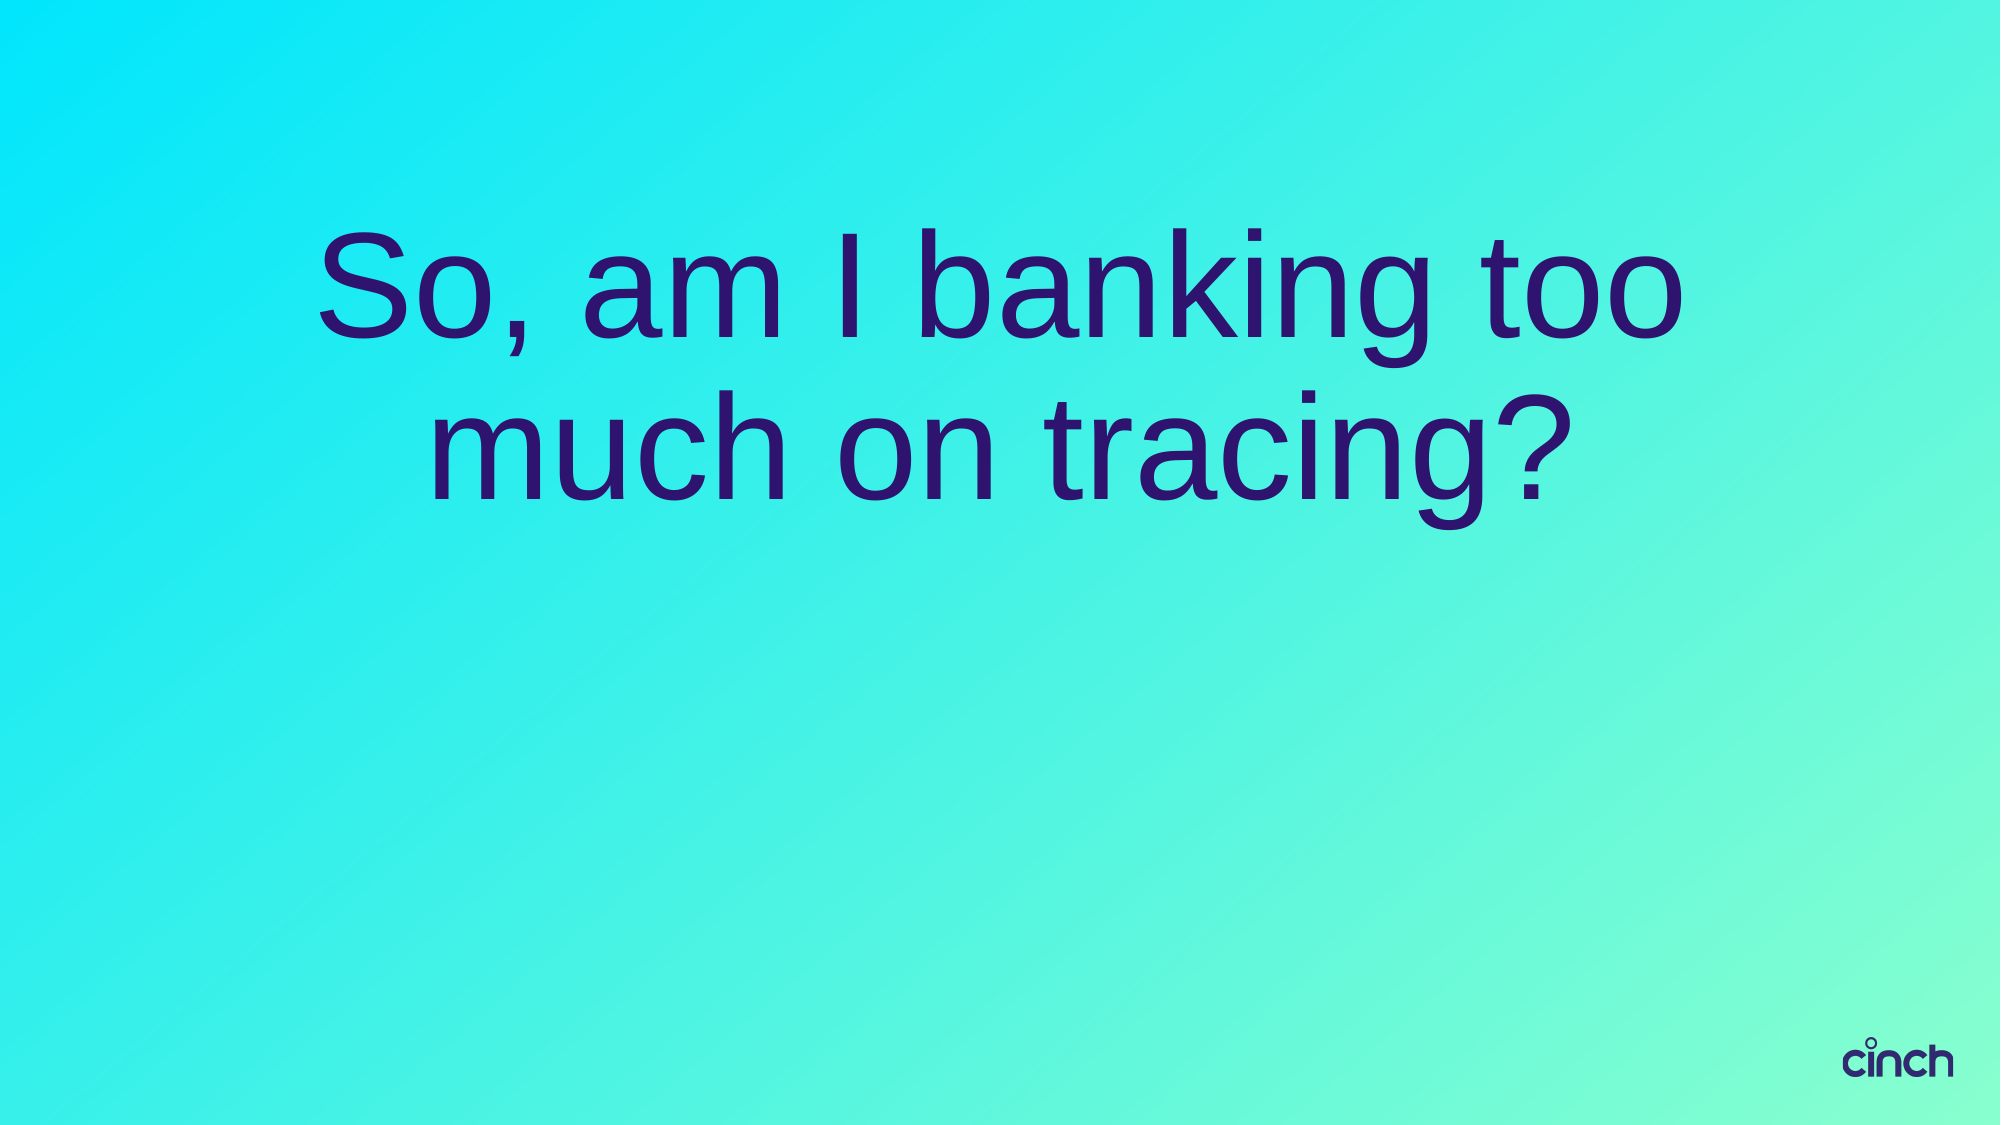

# So, am I banking too much on tracing?